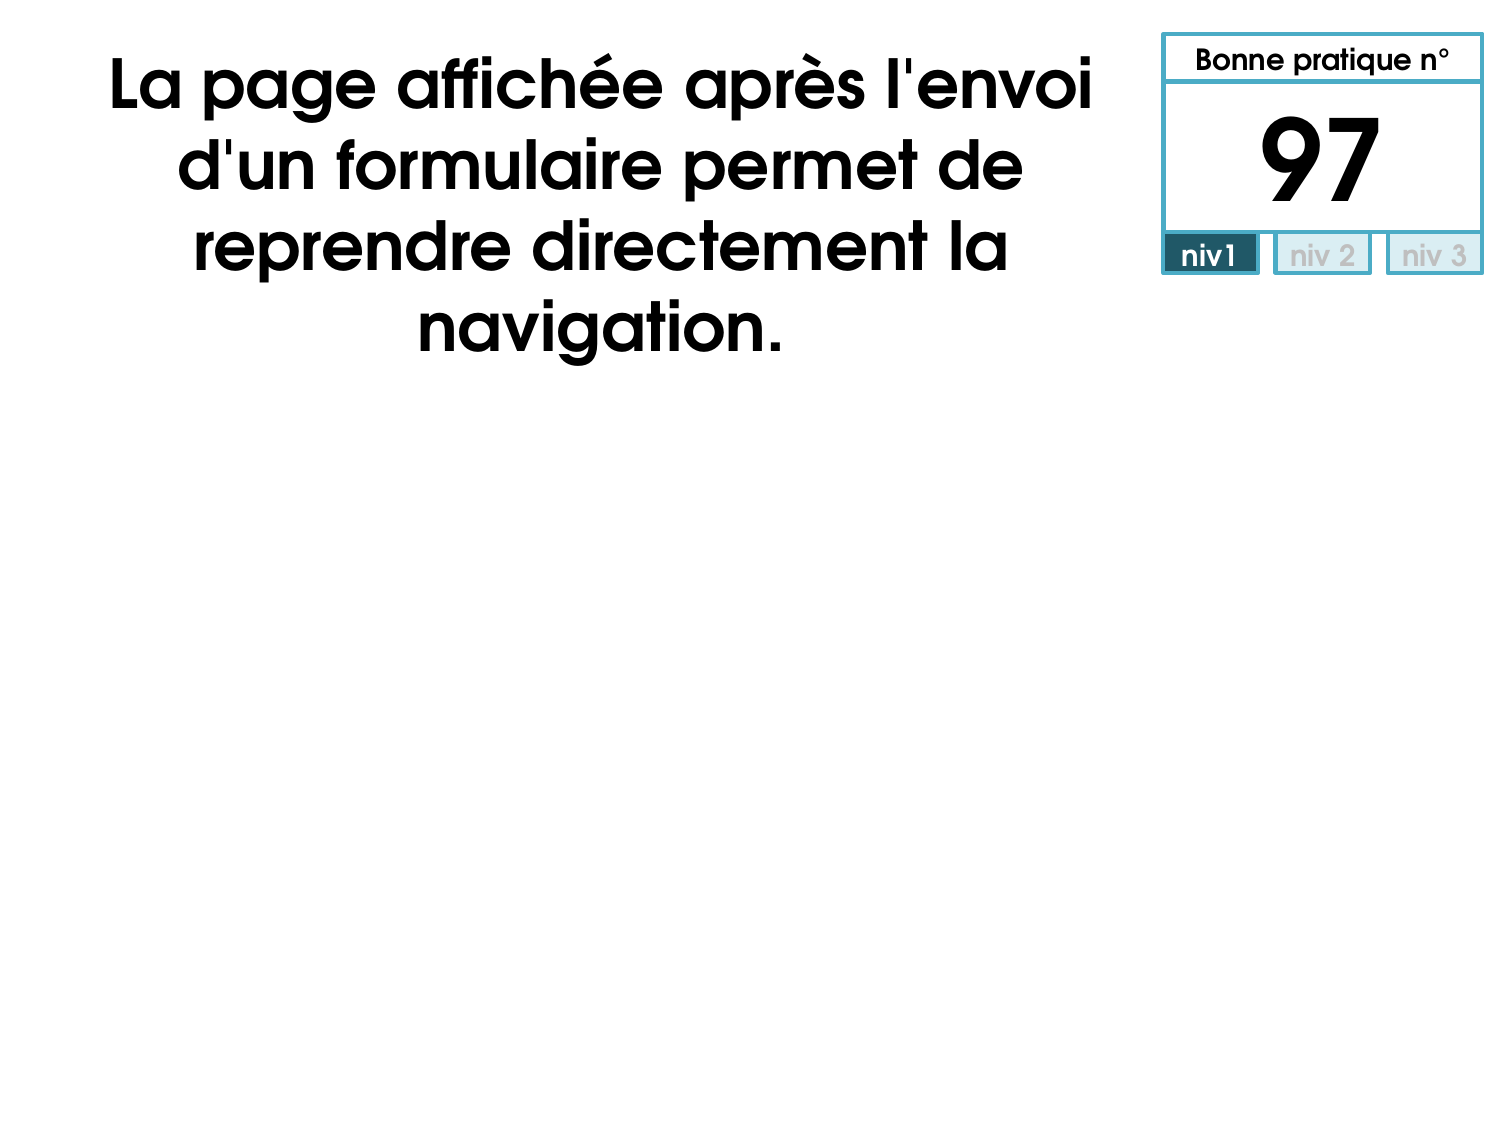

# La page affichée après l'envoi d'un formulaire permet de reprendre directement la navigation.
97